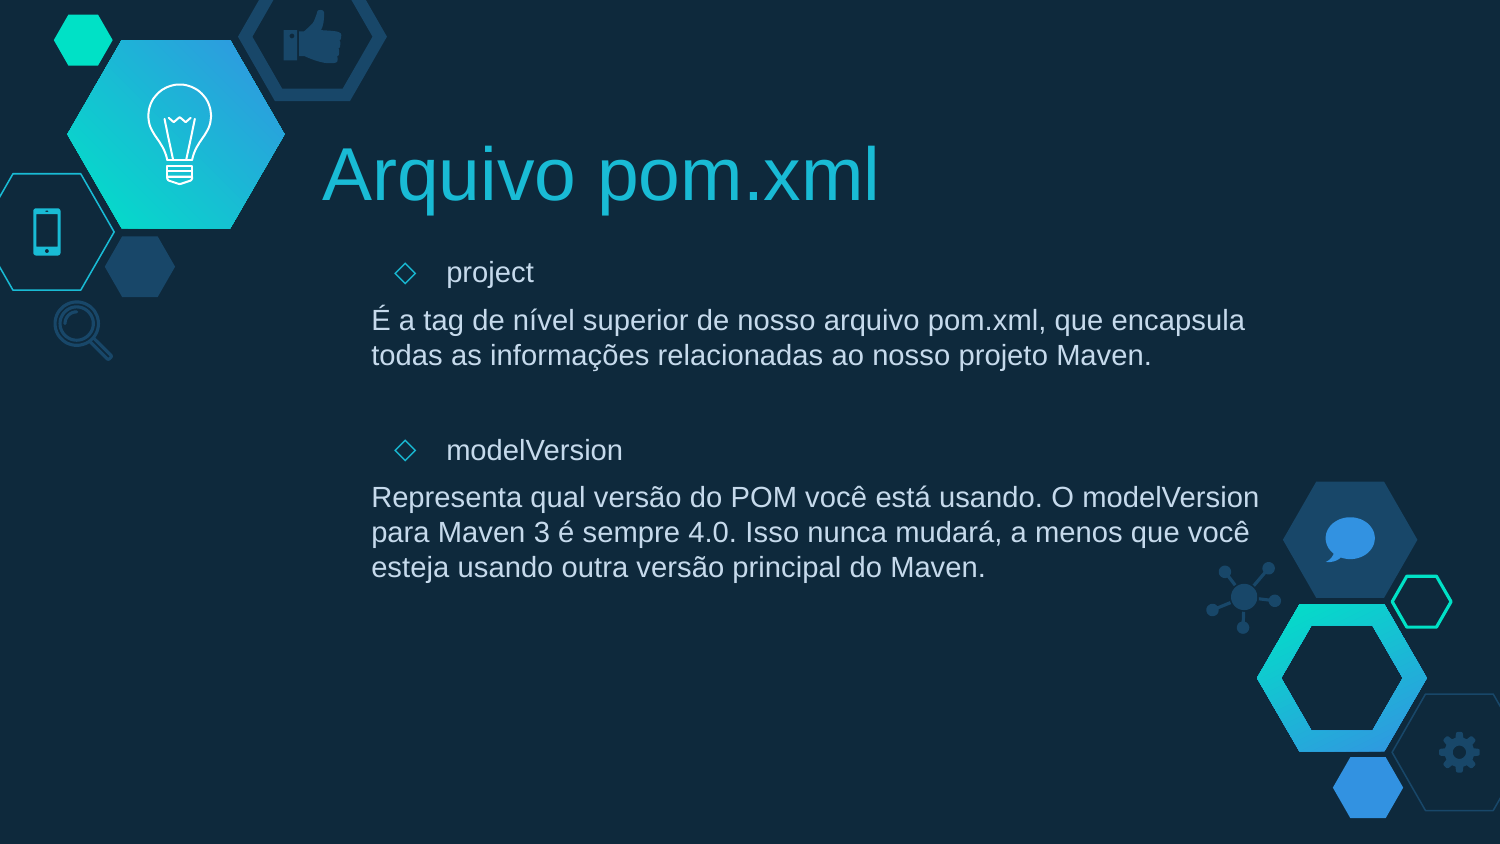

# Arquivo pom.xml
project
É a tag de nível superior de nosso arquivo pom.xml, que encapsula todas as informações relacionadas ao nosso projeto Maven.

modelVersion
Representa qual versão do POM você está usando. O modelVersion para Maven 3 é sempre 4.0. Isso nunca mudará, a menos que você esteja usando outra versão principal do Maven.